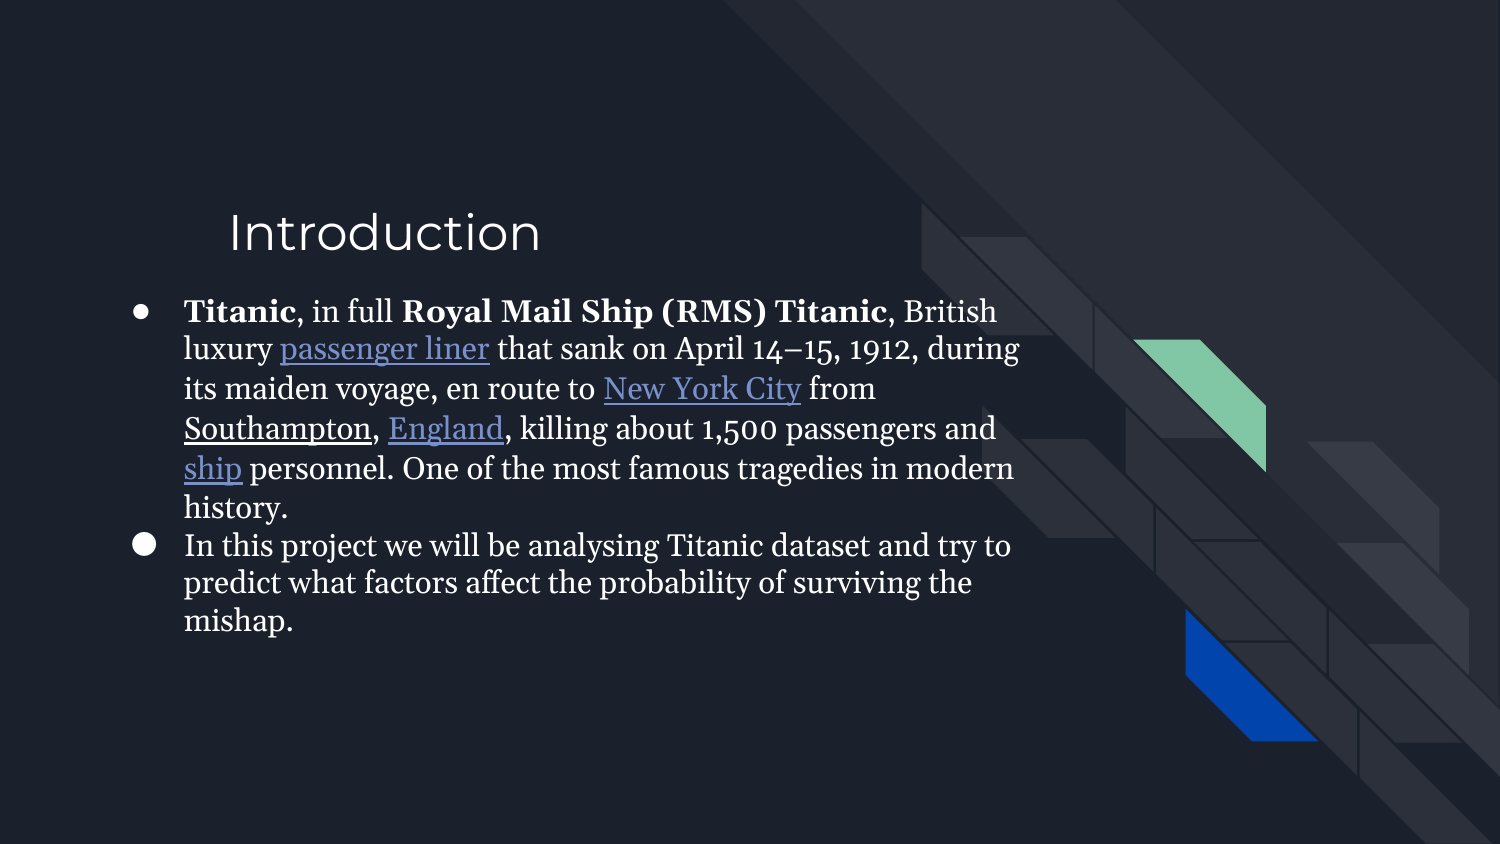

# Introduction
Titanic, in full Royal Mail Ship (RMS) Titanic, British luxury passenger liner that sank on April 14–15, 1912, during its maiden voyage, en route to New York City from Southampton, England, killing about 1,500 passengers and ship personnel. One of the most famous tragedies in modern history.
In this project we will be analysing Titanic dataset and try to predict what factors affect the probability of surviving the mishap.